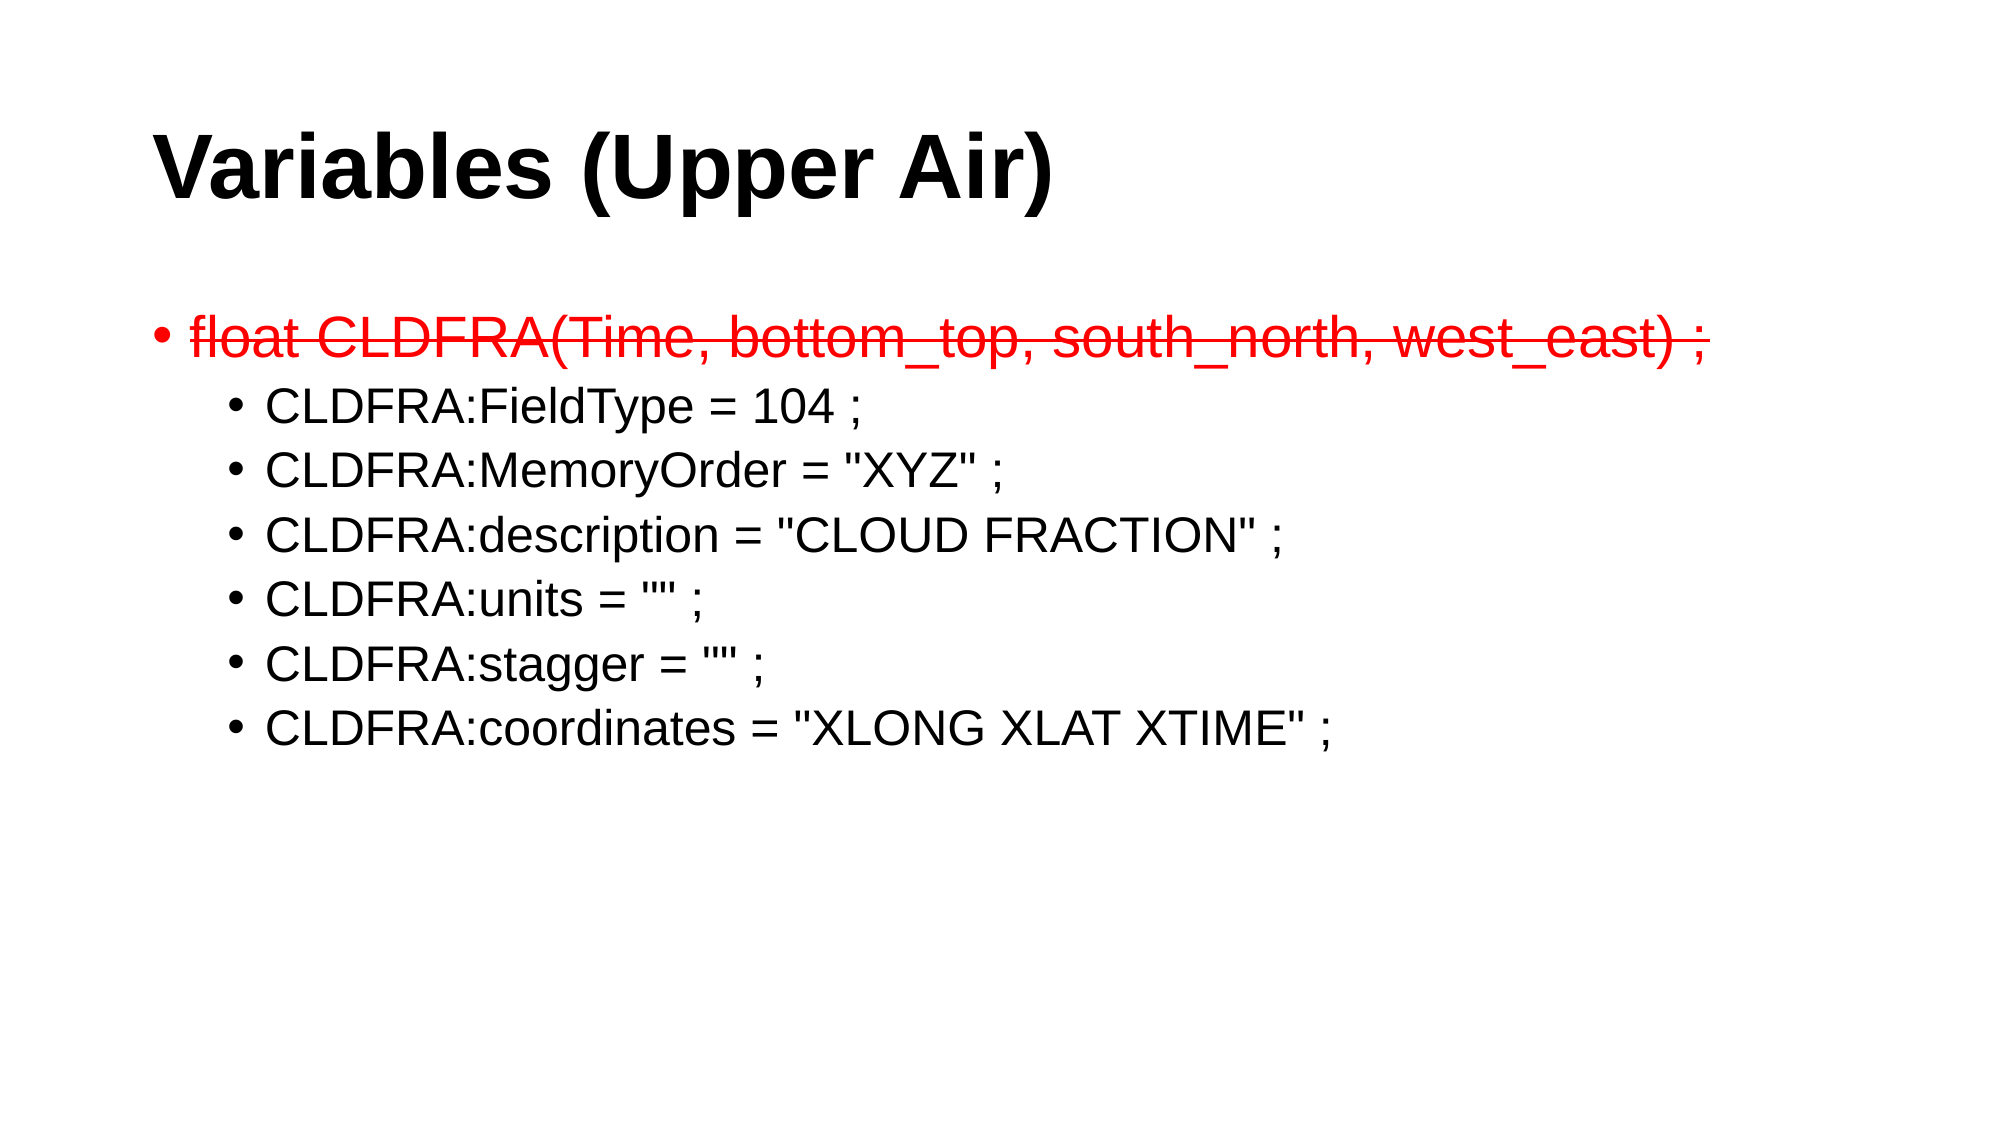

# Variables (Upper Air)
float CLDFRA(Time, bottom_top, south_north, west_east) ;
CLDFRA:FieldType = 104 ;
CLDFRA:MemoryOrder = "XYZ" ;
CLDFRA:description = "CLOUD FRACTION" ;
CLDFRA:units = "" ;
CLDFRA:stagger = "" ;
CLDFRA:coordinates = "XLONG XLAT XTIME" ;